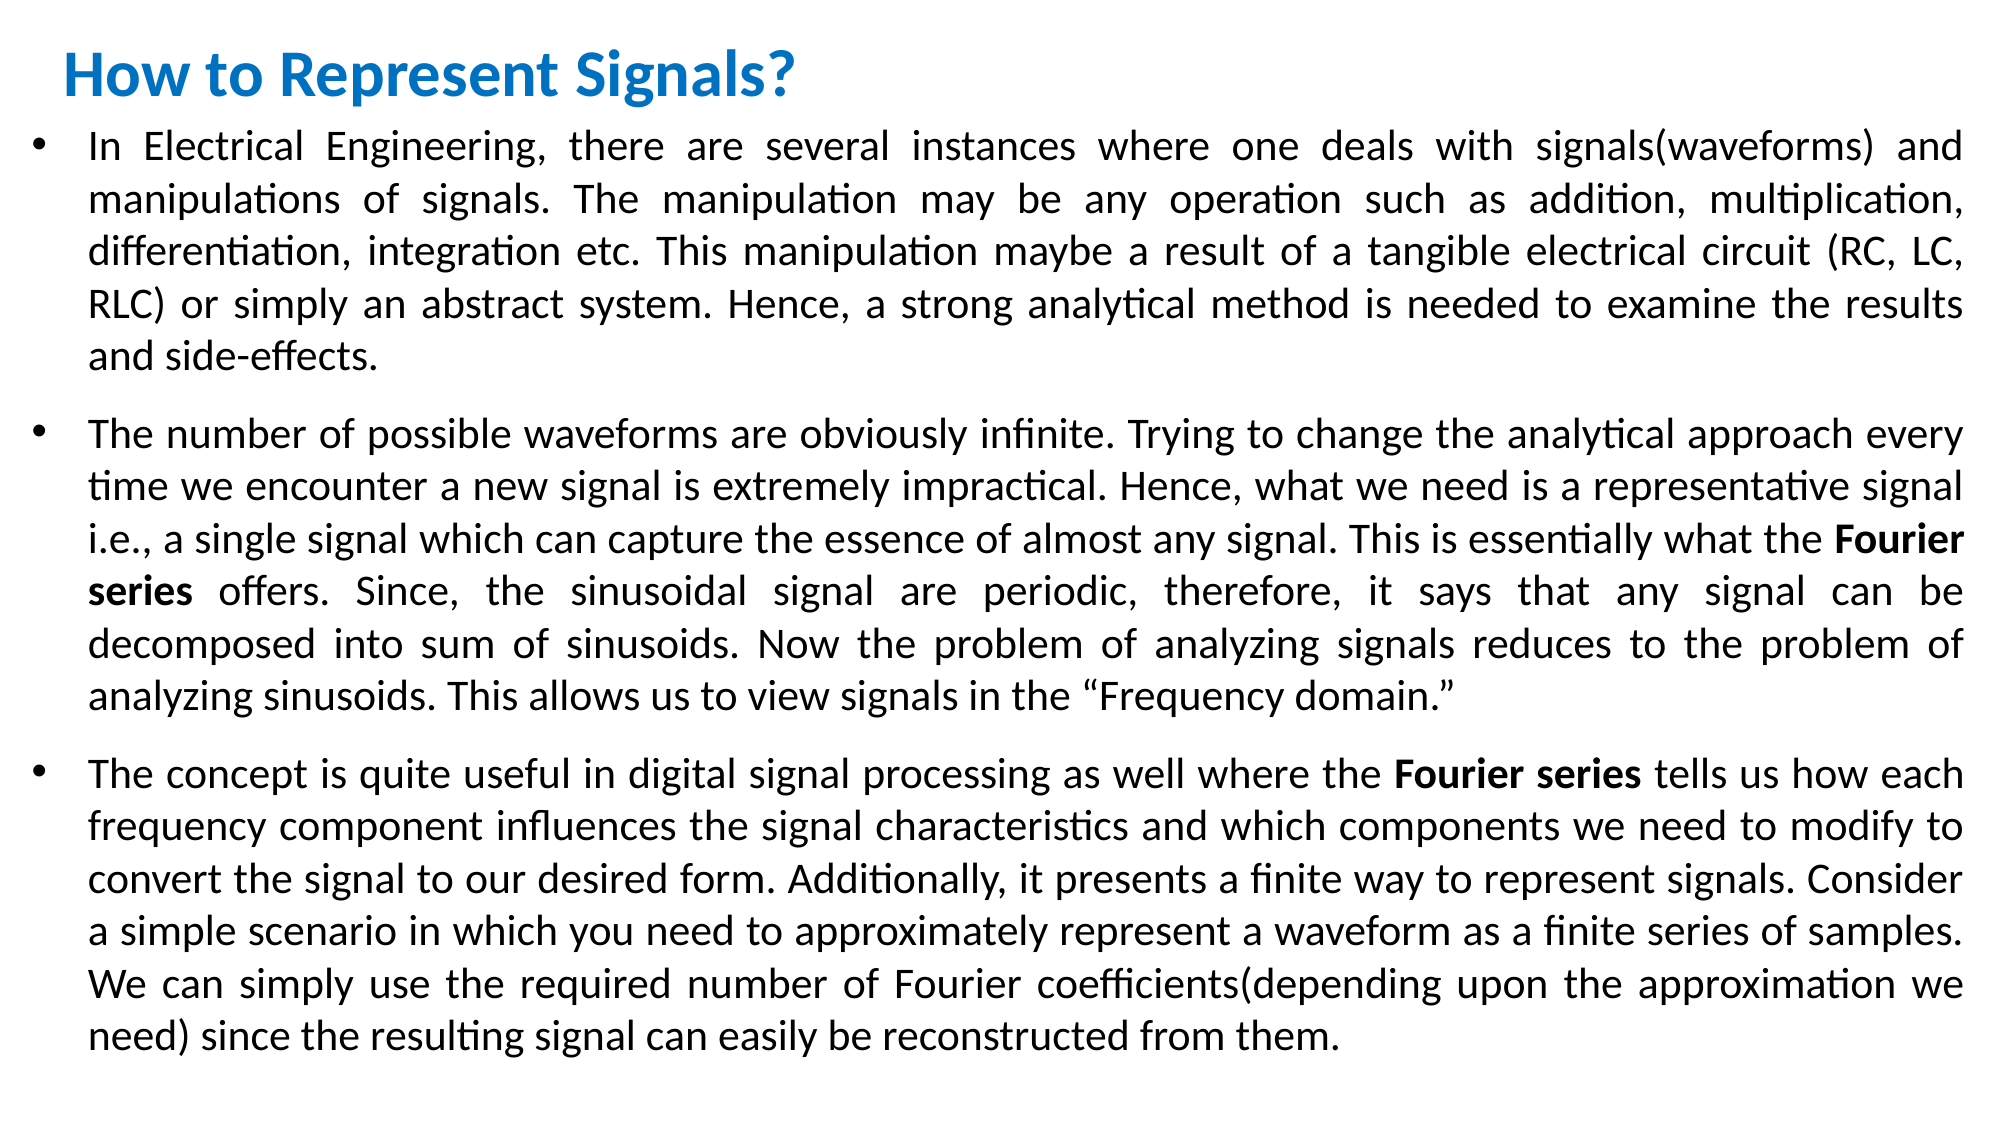

# How to Represent Signals?
In Electrical Engineering, there are several instances where one deals with signals(waveforms) and manipulations of signals. The manipulation may be any operation such as addition, multiplication, differentiation, integration etc. This manipulation maybe a result of a tangible electrical circuit (RC, LC, RLC) or simply an abstract system. Hence, a strong analytical method is needed to examine the results and side-effects.

The number of possible waveforms are obviously infinite. Trying to change the analytical approach every time we encounter a new signal is extremely impractical. Hence, what we need is a representative signal i.e., a single signal which can capture the essence of almost any signal. This is essentially what the Fourier series offers. Since, the sinusoidal signal are periodic, therefore, it says that any signal can be decomposed into sum of sinusoids. Now the problem of analyzing signals reduces to the problem of analyzing sinusoids. This allows us to view signals in the “Frequency domain.”

The concept is quite useful in digital signal processing as well where the Fourier series tells us how each frequency component influences the signal characteristics and which components we need to modify to convert the signal to our desired form. Additionally, it presents a finite way to represent signals. Consider a simple scenario in which you need to approximately represent a waveform as a finite series of samples. We can simply use the required number of Fourier coefficients(depending upon the approximation we need) since the resulting signal can easily be reconstructed from them.